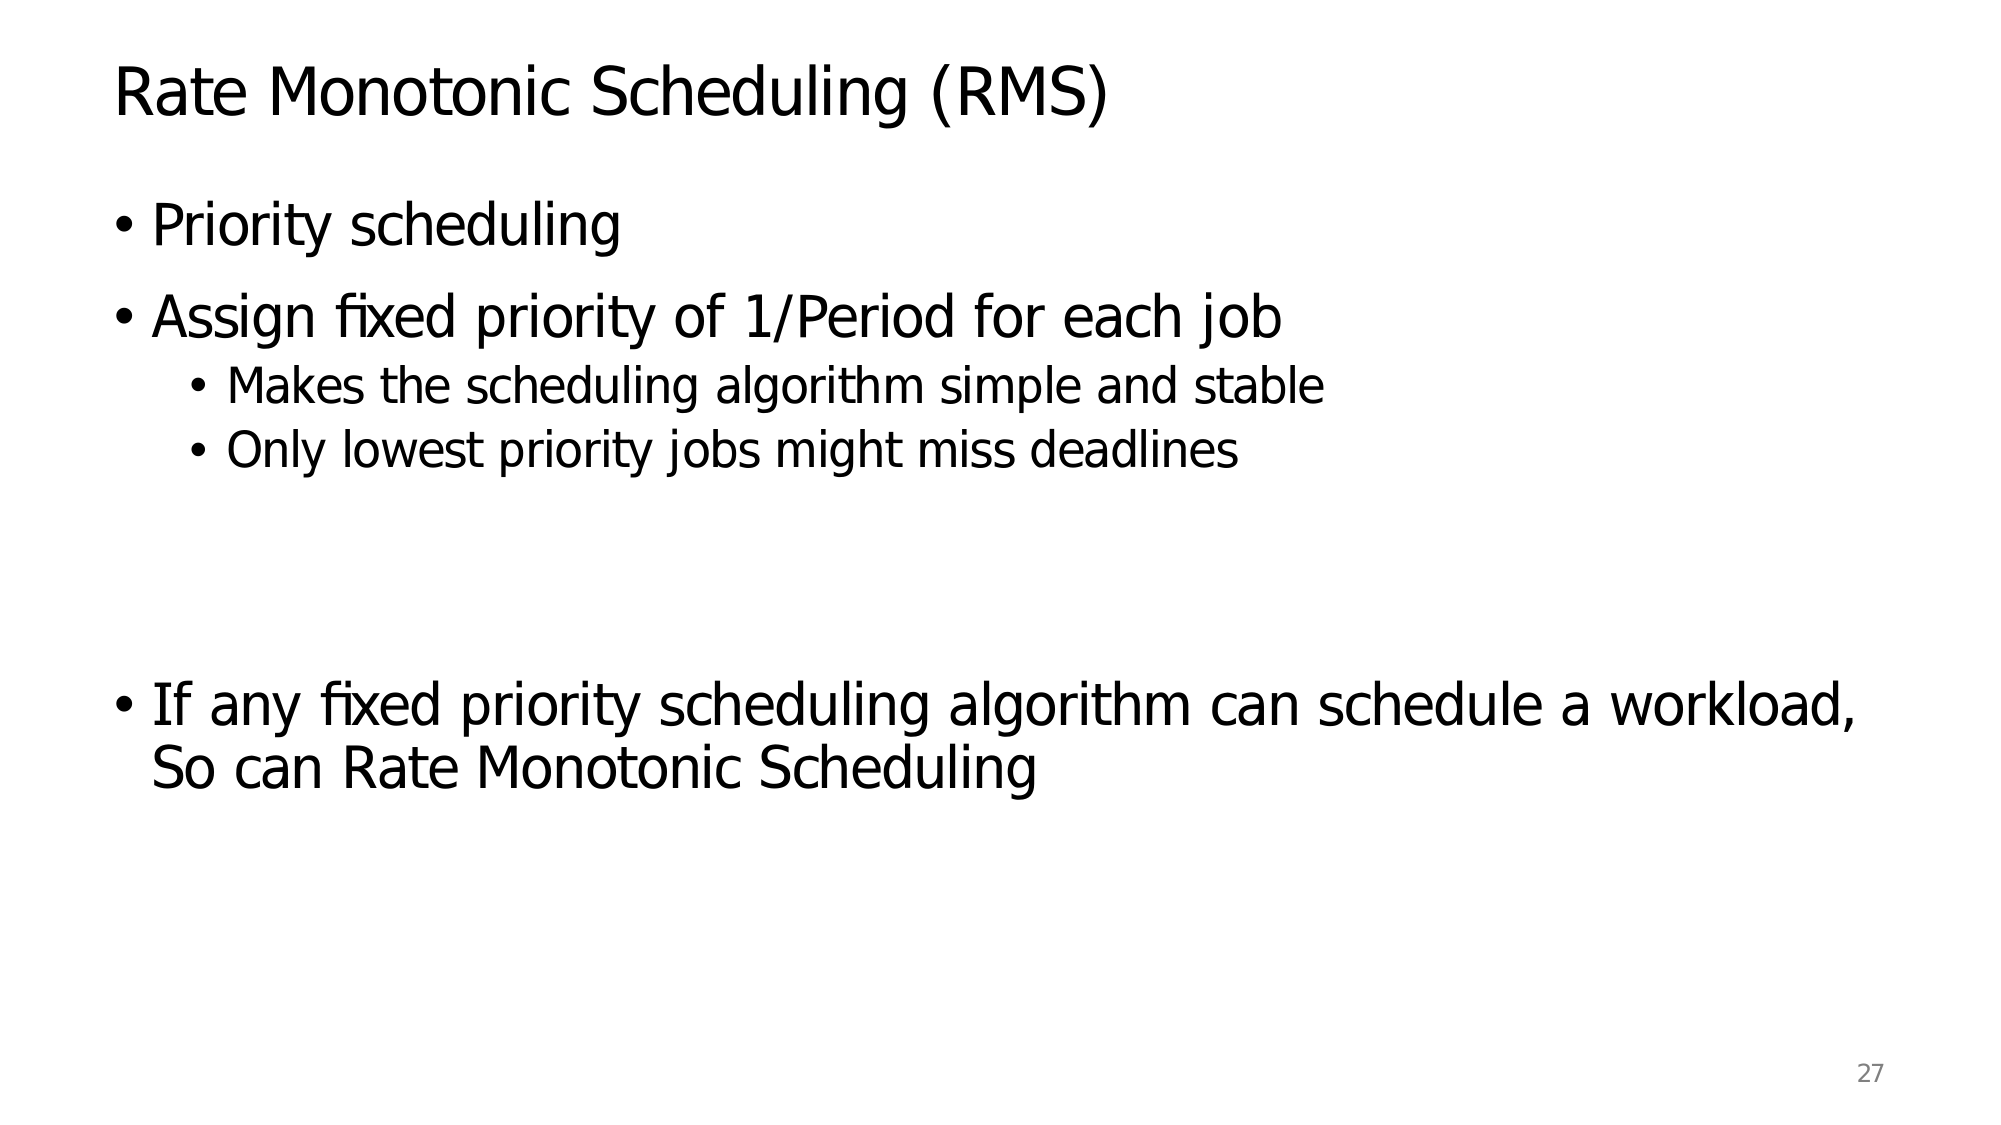

# Rate Monotonic Scheduling (RMS)
Priority scheduling
Assign fixed priority of 1/Period for each job
Makes the scheduling algorithm simple and stable
Only lowest priority jobs might miss deadlines

If any fixed priority scheduling algorithm can schedule a workload,
So can Rate Monotonic Scheduling

27